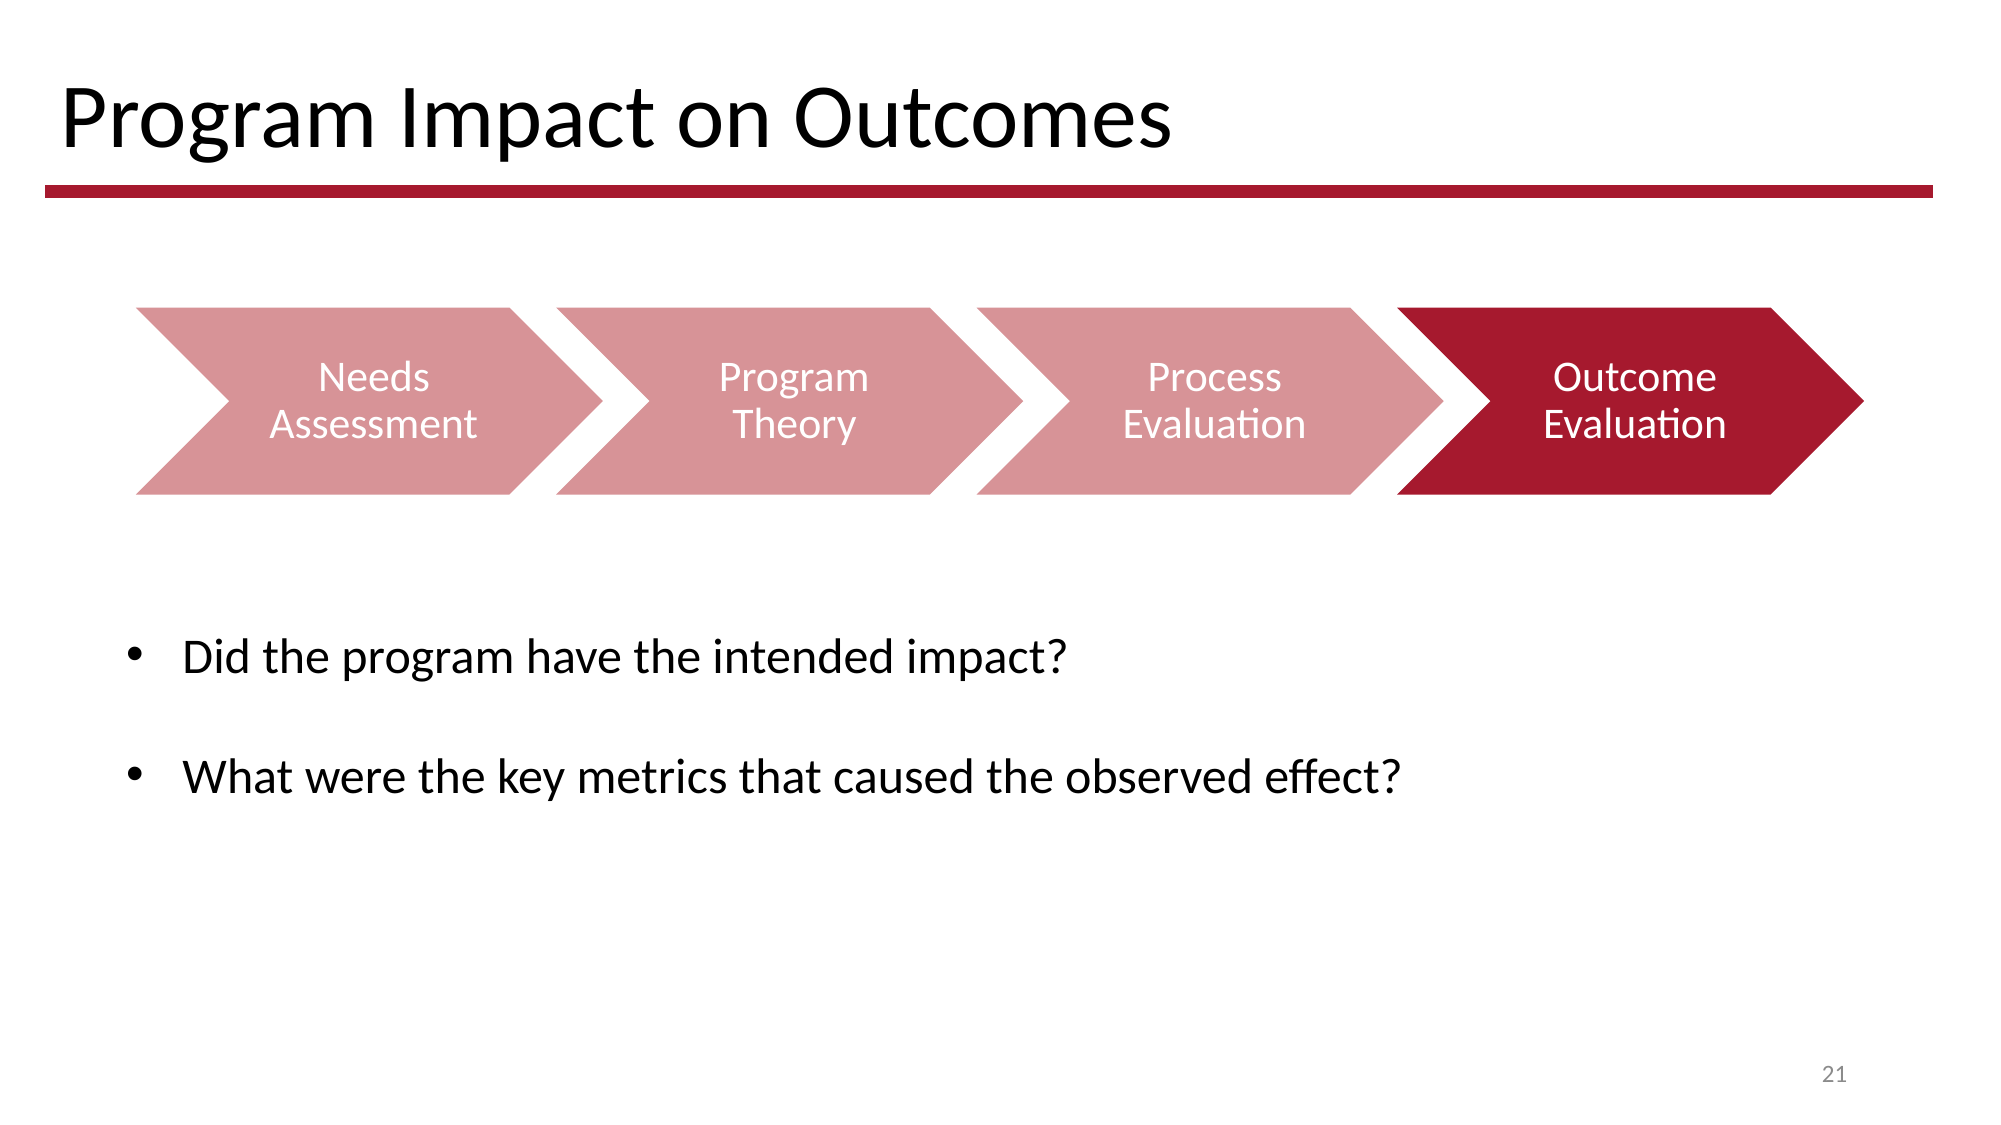

# Program Impact on Outcomes

Needs Assessment
Program Theory
Process Evaluation
Outcome Evaluation
Did the program have the intended impact?

What were the key metrics that caused the observed effect?
21